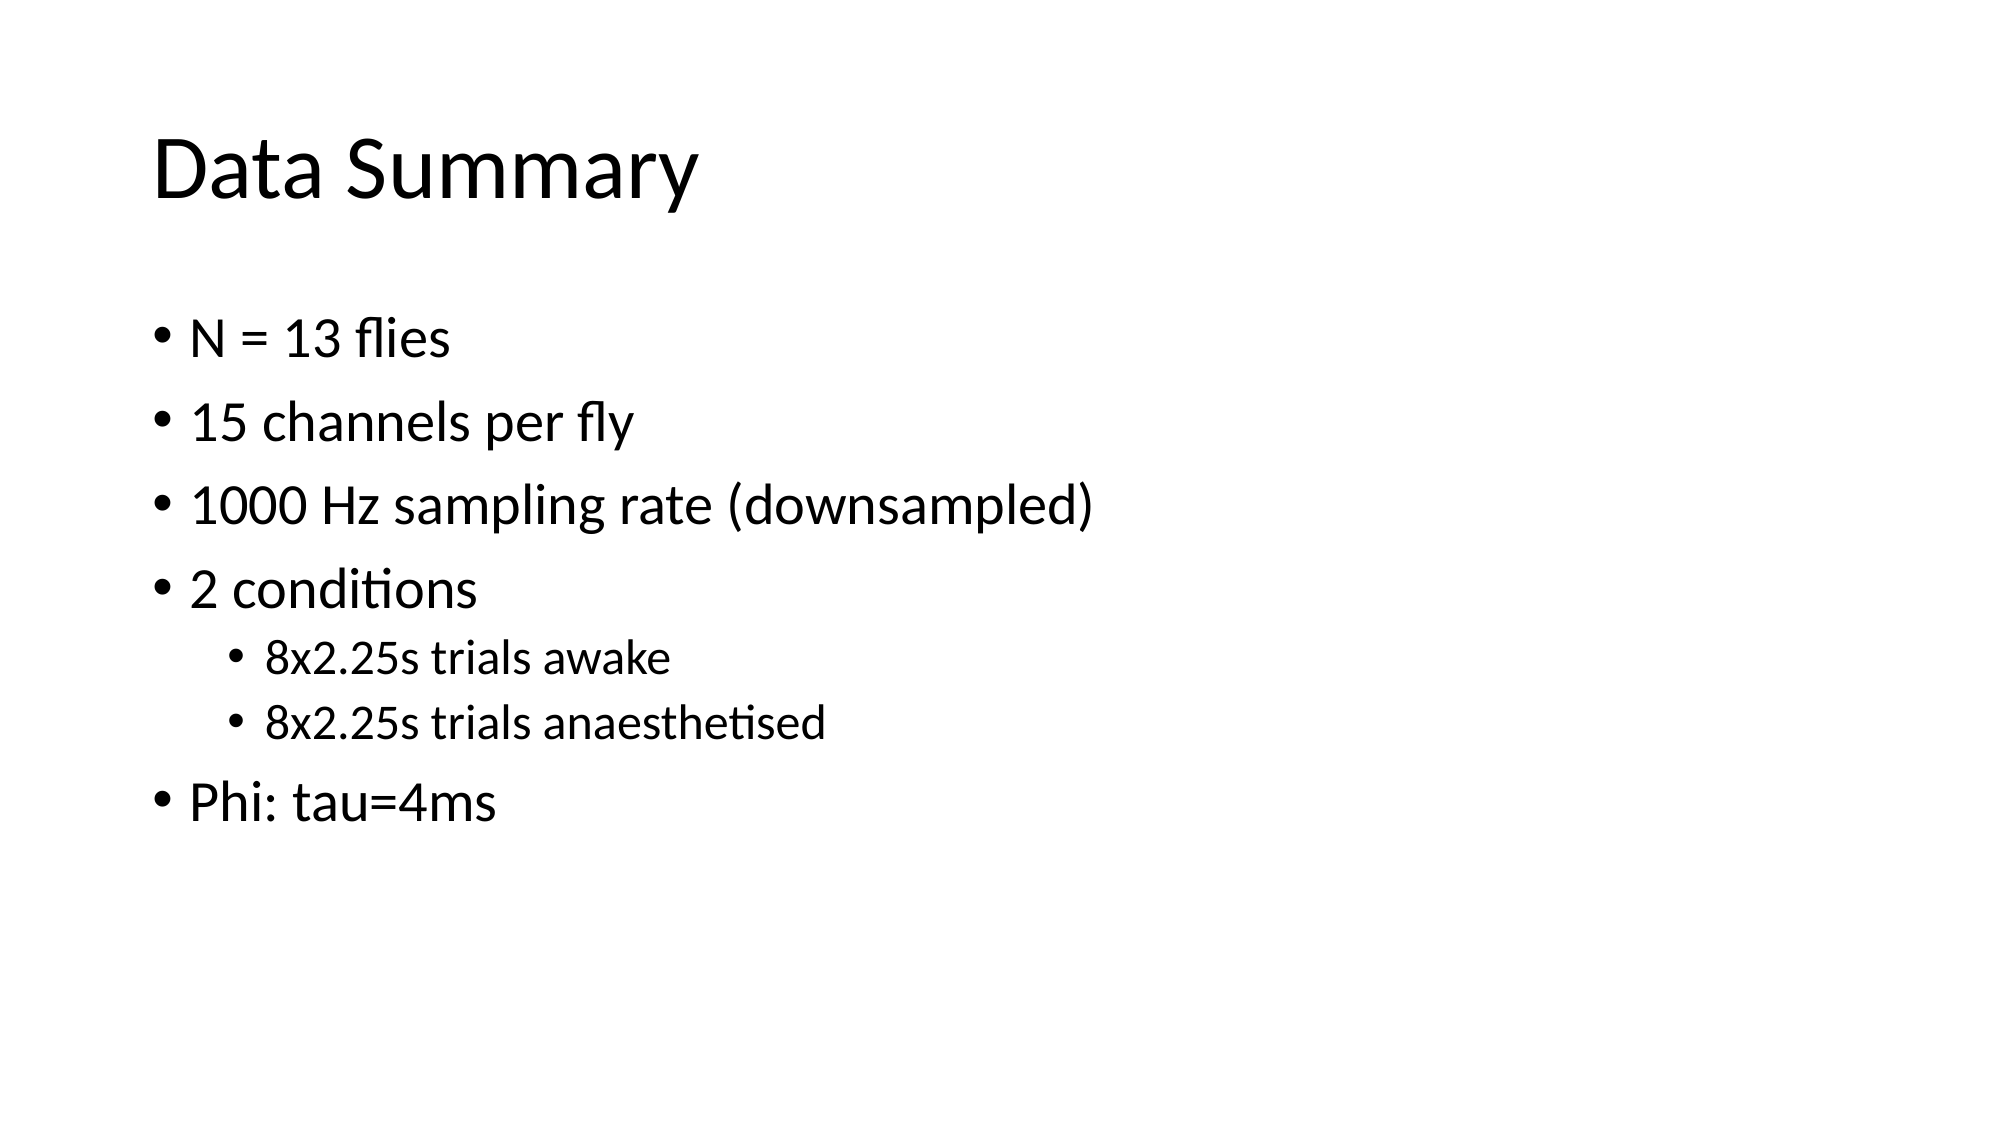

# Data Summary
N = 13 flies
15 channels per fly
1000 Hz sampling rate (downsampled)
2 conditions
8x2.25s trials awake
8x2.25s trials anaesthetised
Phi: tau=4ms